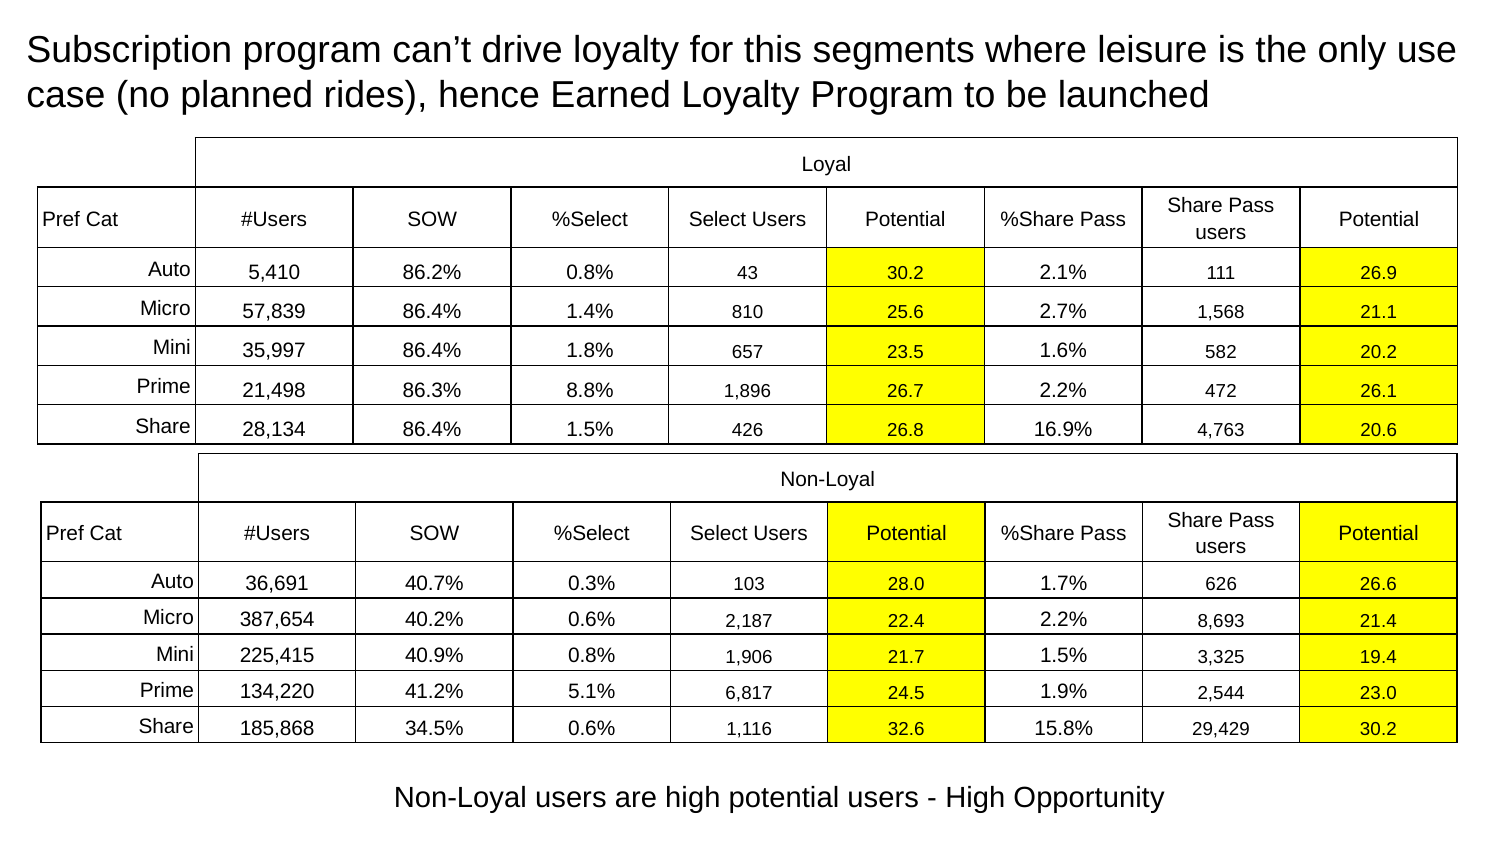

# Subscription program can’t drive loyalty for this segments where leisure is the only use case (no planned rides), hence Earned Loyalty Program to be launched
|  | Loyal |  |  |  |  |  |  |  |
| --- | --- | --- | --- | --- | --- | --- | --- | --- |
| Pref Cat | #Users | SOW | %Select | Select Users | Potential | %Share Pass | Share Pass users | Potential |
| Auto | 5,410 | 86.2% | 0.8% | 43 | 30.2 | 2.1% | 111 | 26.9 |
| Micro | 57,839 | 86.4% | 1.4% | 810 | 25.6 | 2.7% | 1,568 | 21.1 |
| Mini | 35,997 | 86.4% | 1.8% | 657 | 23.5 | 1.6% | 582 | 20.2 |
| Prime | 21,498 | 86.3% | 8.8% | 1,896 | 26.7 | 2.2% | 472 | 26.1 |
| Share | 28,134 | 86.4% | 1.5% | 426 | 26.8 | 16.9% | 4,763 | 20.6 |

|  | Non-Loyal |  |  |  |  |  |  |  |
| --- | --- | --- | --- | --- | --- | --- | --- | --- |
| Pref Cat | #Users | SOW | %Select | Select Users | Potential | %Share Pass | Share Pass users | Potential |
| Auto | 36,691 | 40.7% | 0.3% | 103 | 28.0 | 1.7% | 626 | 26.6 |
| Micro | 387,654 | 40.2% | 0.6% | 2,187 | 22.4 | 2.2% | 8,693 | 21.4 |
| Mini | 225,415 | 40.9% | 0.8% | 1,906 | 21.7 | 1.5% | 3,325 | 19.4 |
| Prime | 134,220 | 41.2% | 5.1% | 6,817 | 24.5 | 1.9% | 2,544 | 23.0 |
| Share | 185,868 | 34.5% | 0.6% | 1,116 | 32.6 | 15.8% | 29,429 | 30.2 |
Non-Loyal users are high potential users - High Opportunity